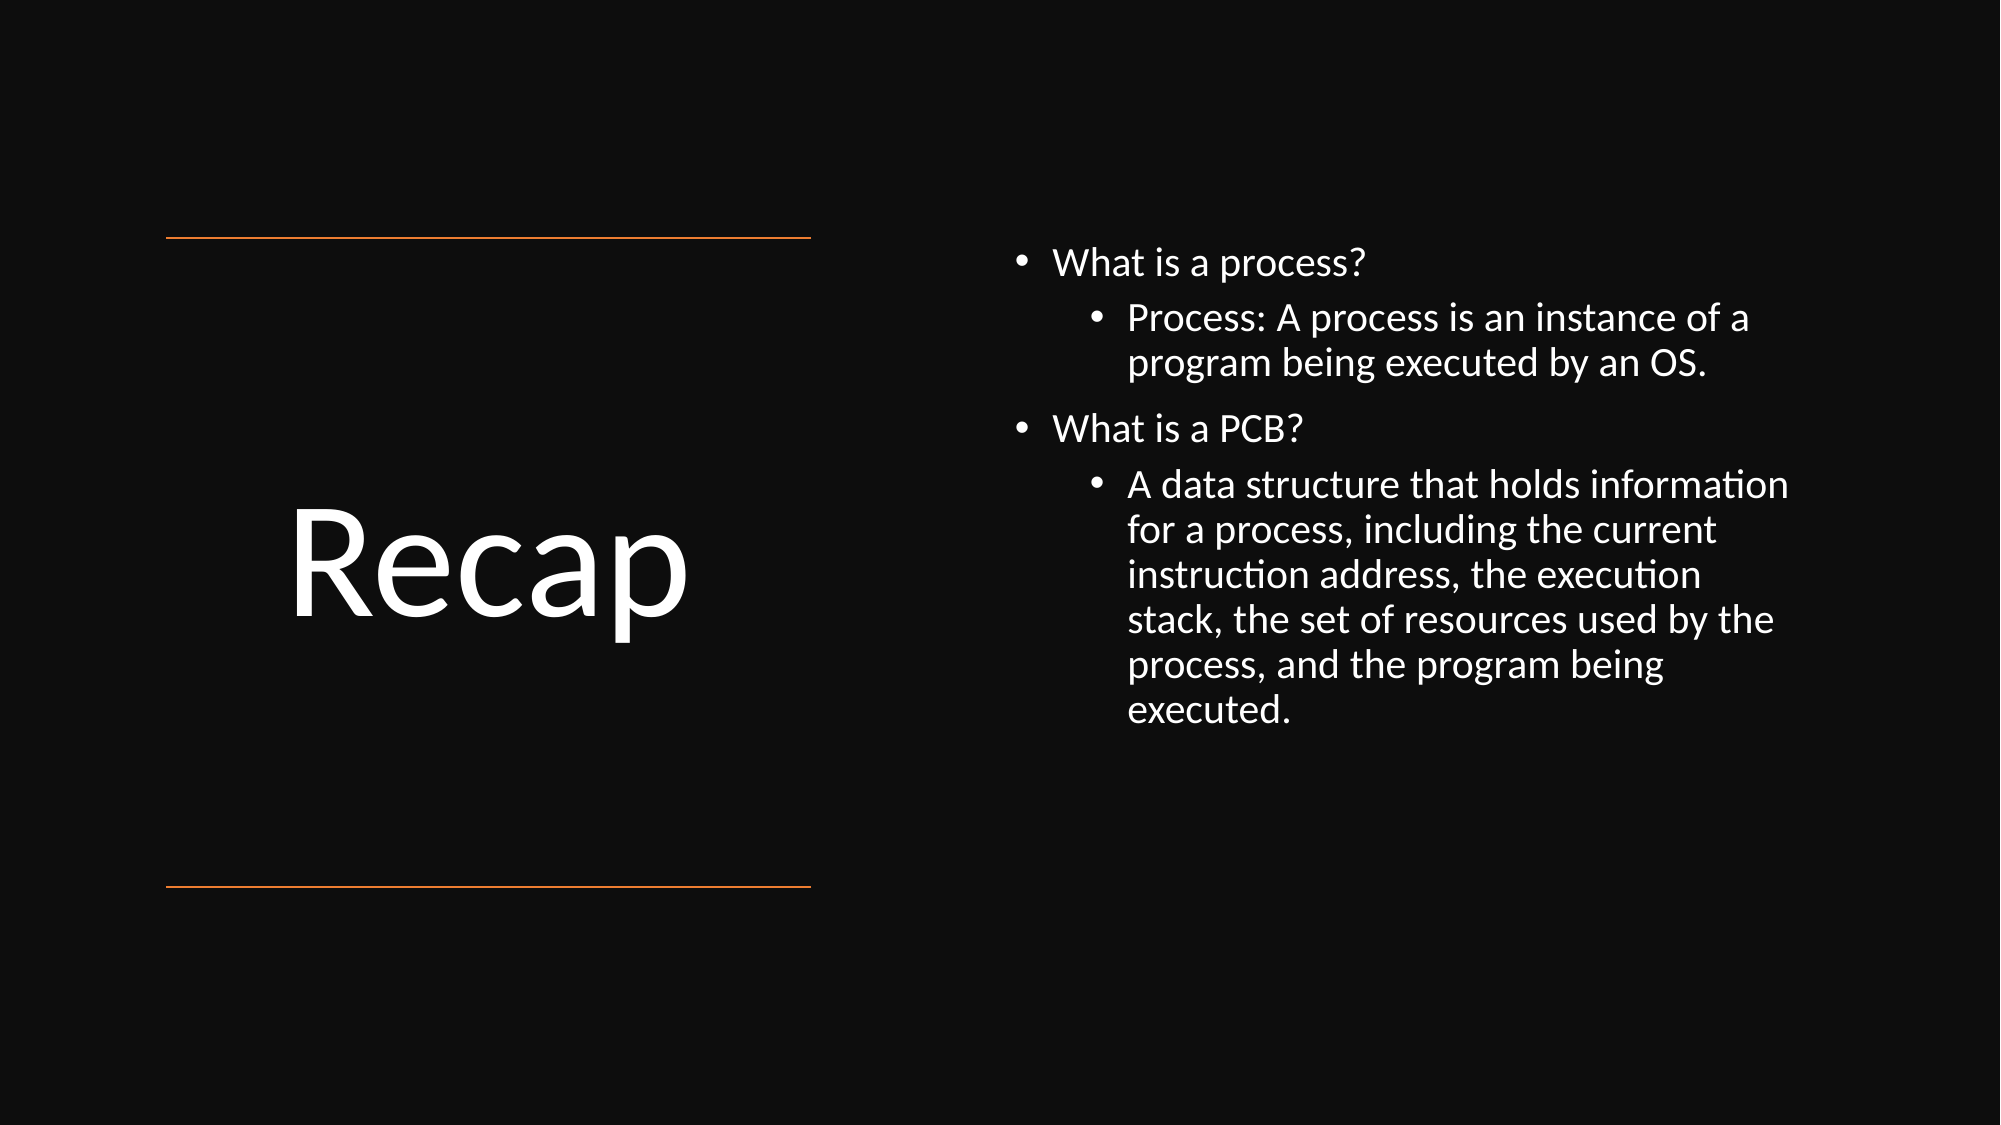

What is a process?
Process: A process is an instance of a program being executed by an OS.
What is a PCB?
A data structure that holds information for a process, including the current instruction address, the execution stack, the set of resources used by the process, and the program being executed.

# Recap